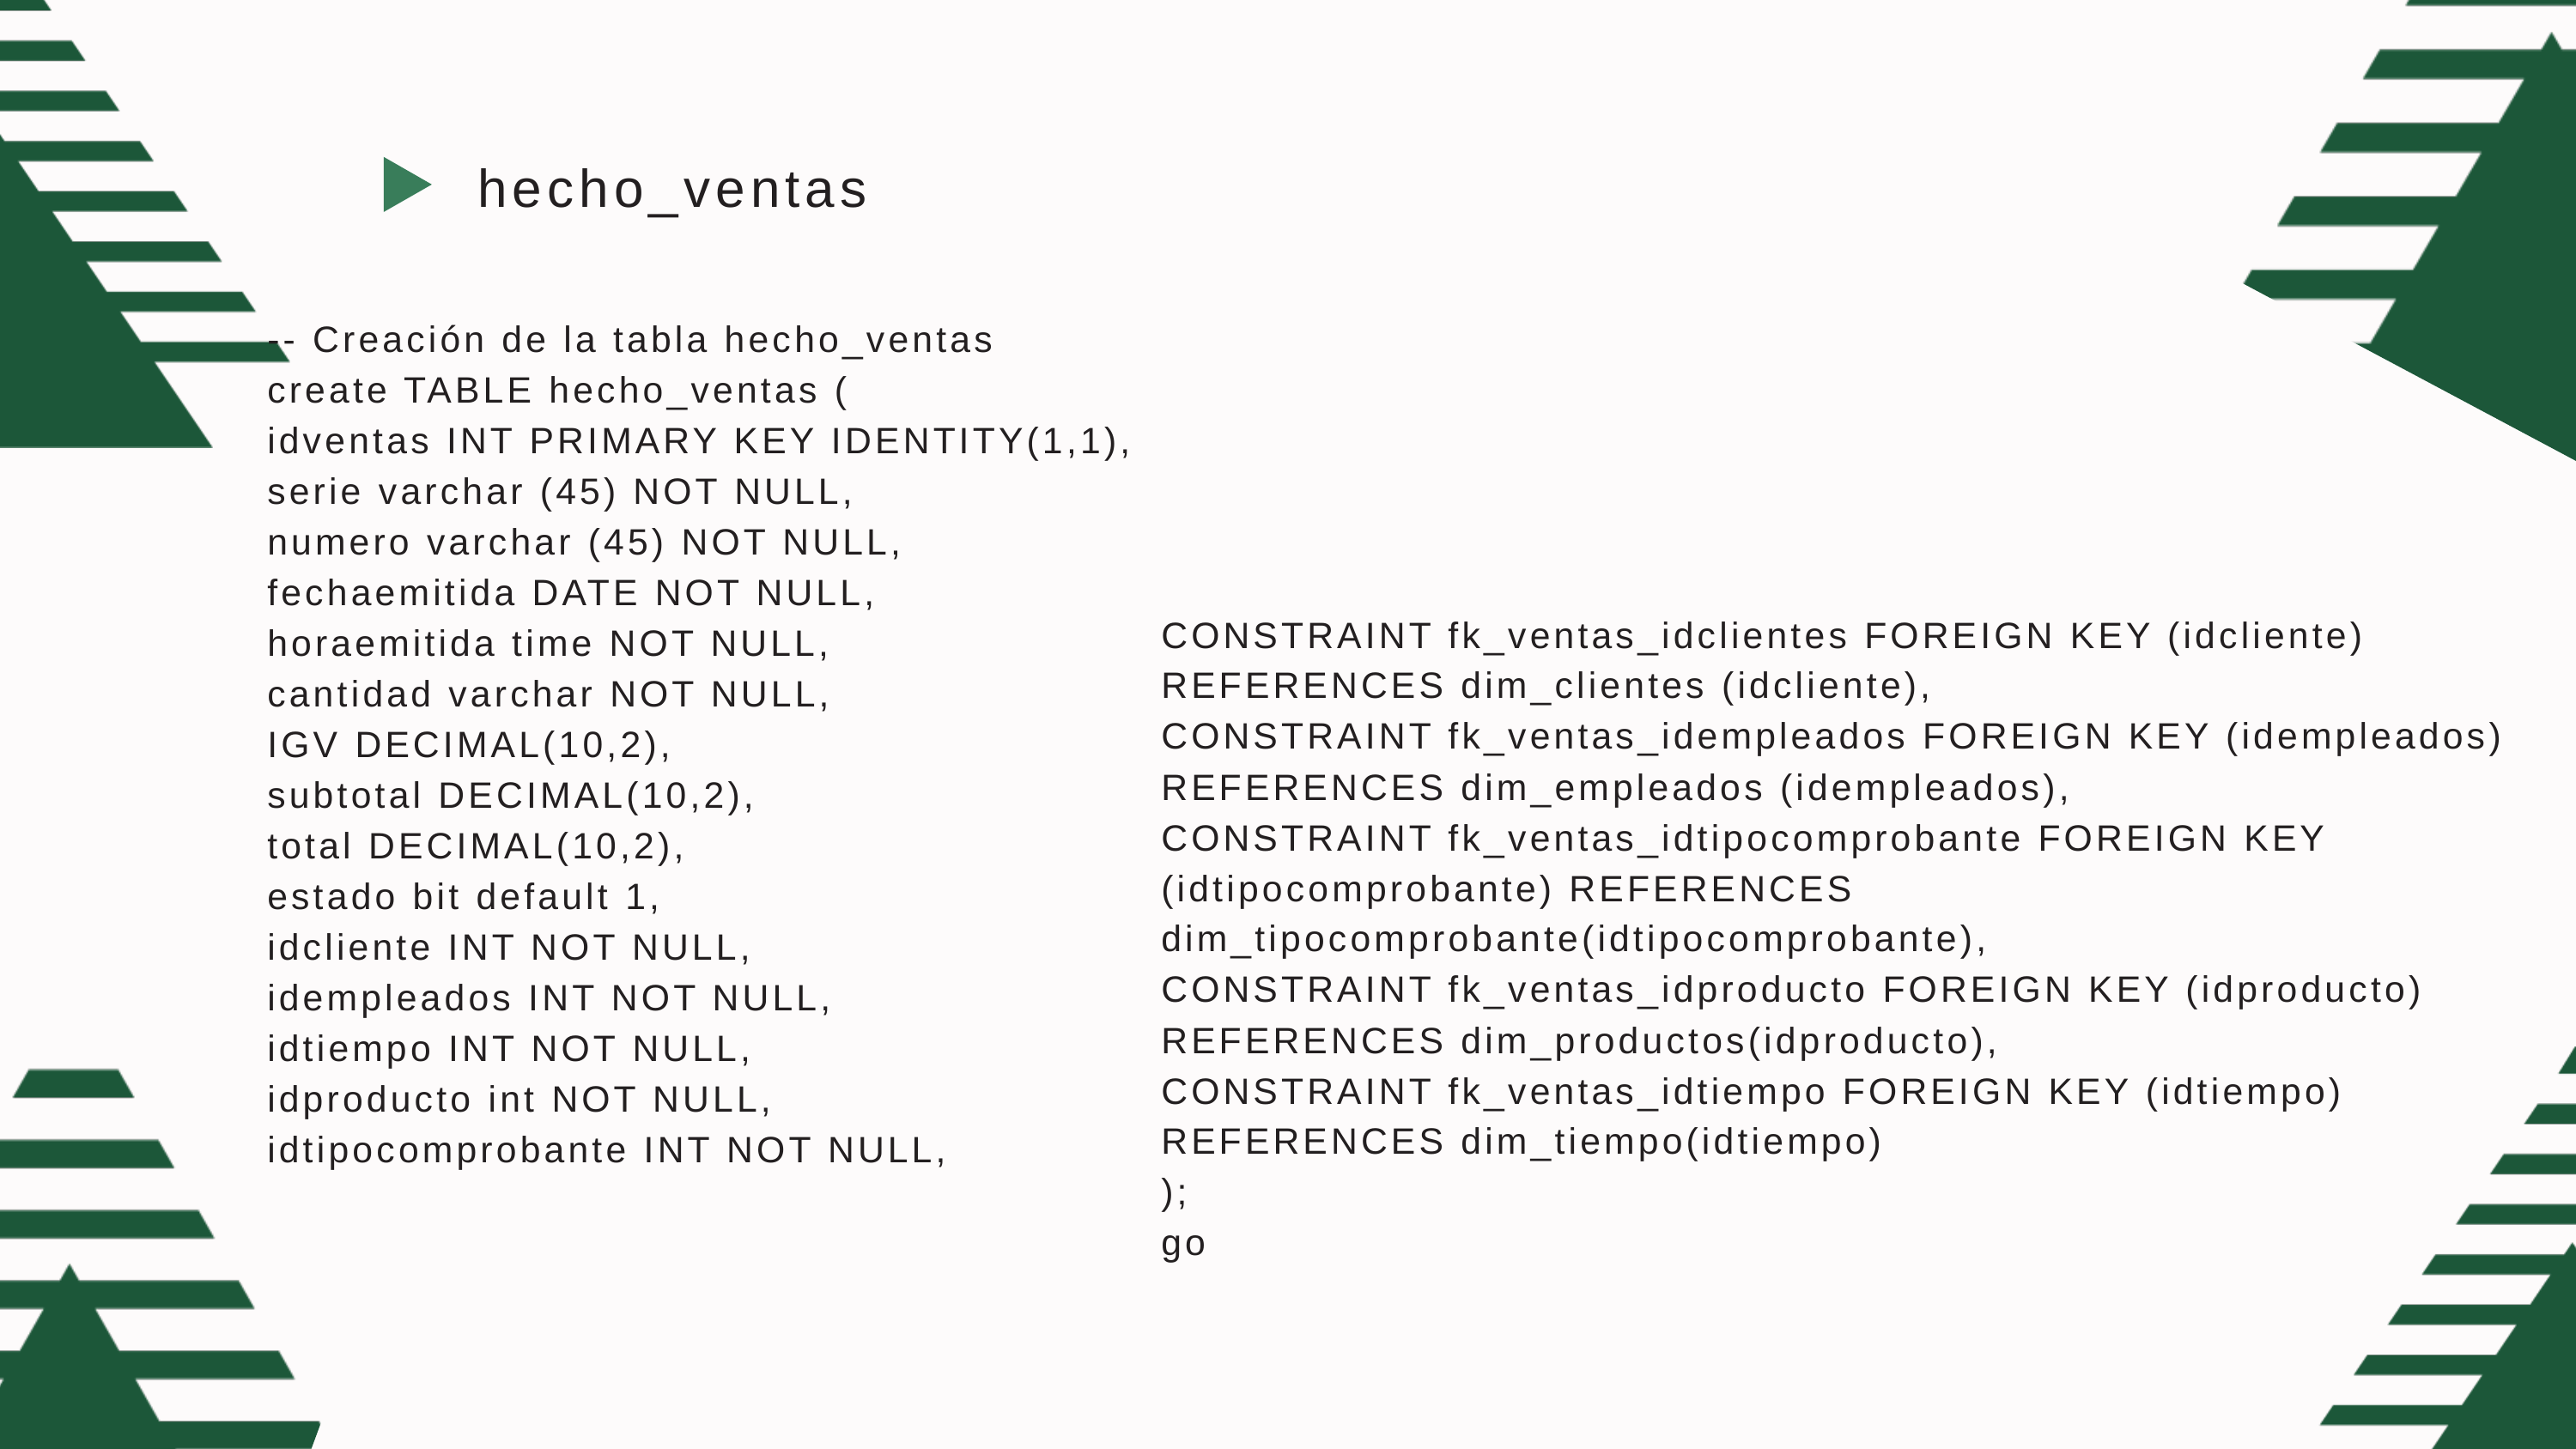

hecho_ventas

-- Creación de la tabla hecho_ventas
create TABLE hecho_ventas (
idventas INT PRIMARY KEY IDENTITY(1,1),
serie varchar (45) NOT NULL,
numero varchar (45) NOT NULL,
fechaemitida DATE NOT NULL,
horaemitida time NOT NULL,
cantidad varchar NOT NULL,
IGV DECIMAL(10,2),
subtotal DECIMAL(10,2),
total DECIMAL(10,2),
estado bit default 1,
idcliente INT NOT NULL,
idempleados INT NOT NULL,
idtiempo INT NOT NULL,
idproducto int NOT NULL,
idtipocomprobante INT NOT NULL,

CONSTRAINT fk_ventas_idclientes FOREIGN KEY (idcliente) REFERENCES dim_clientes (idcliente),
CONSTRAINT fk_ventas_idempleados FOREIGN KEY (idempleados) REFERENCES dim_empleados (idempleados),
CONSTRAINT fk_ventas_idtipocomprobante FOREIGN KEY (idtipocomprobante) REFERENCES dim_tipocomprobante(idtipocomprobante),
CONSTRAINT fk_ventas_idproducto FOREIGN KEY (idproducto) REFERENCES dim_productos(idproducto),
CONSTRAINT fk_ventas_idtiempo FOREIGN KEY (idtiempo) REFERENCES dim_tiempo(idtiempo)
);
go